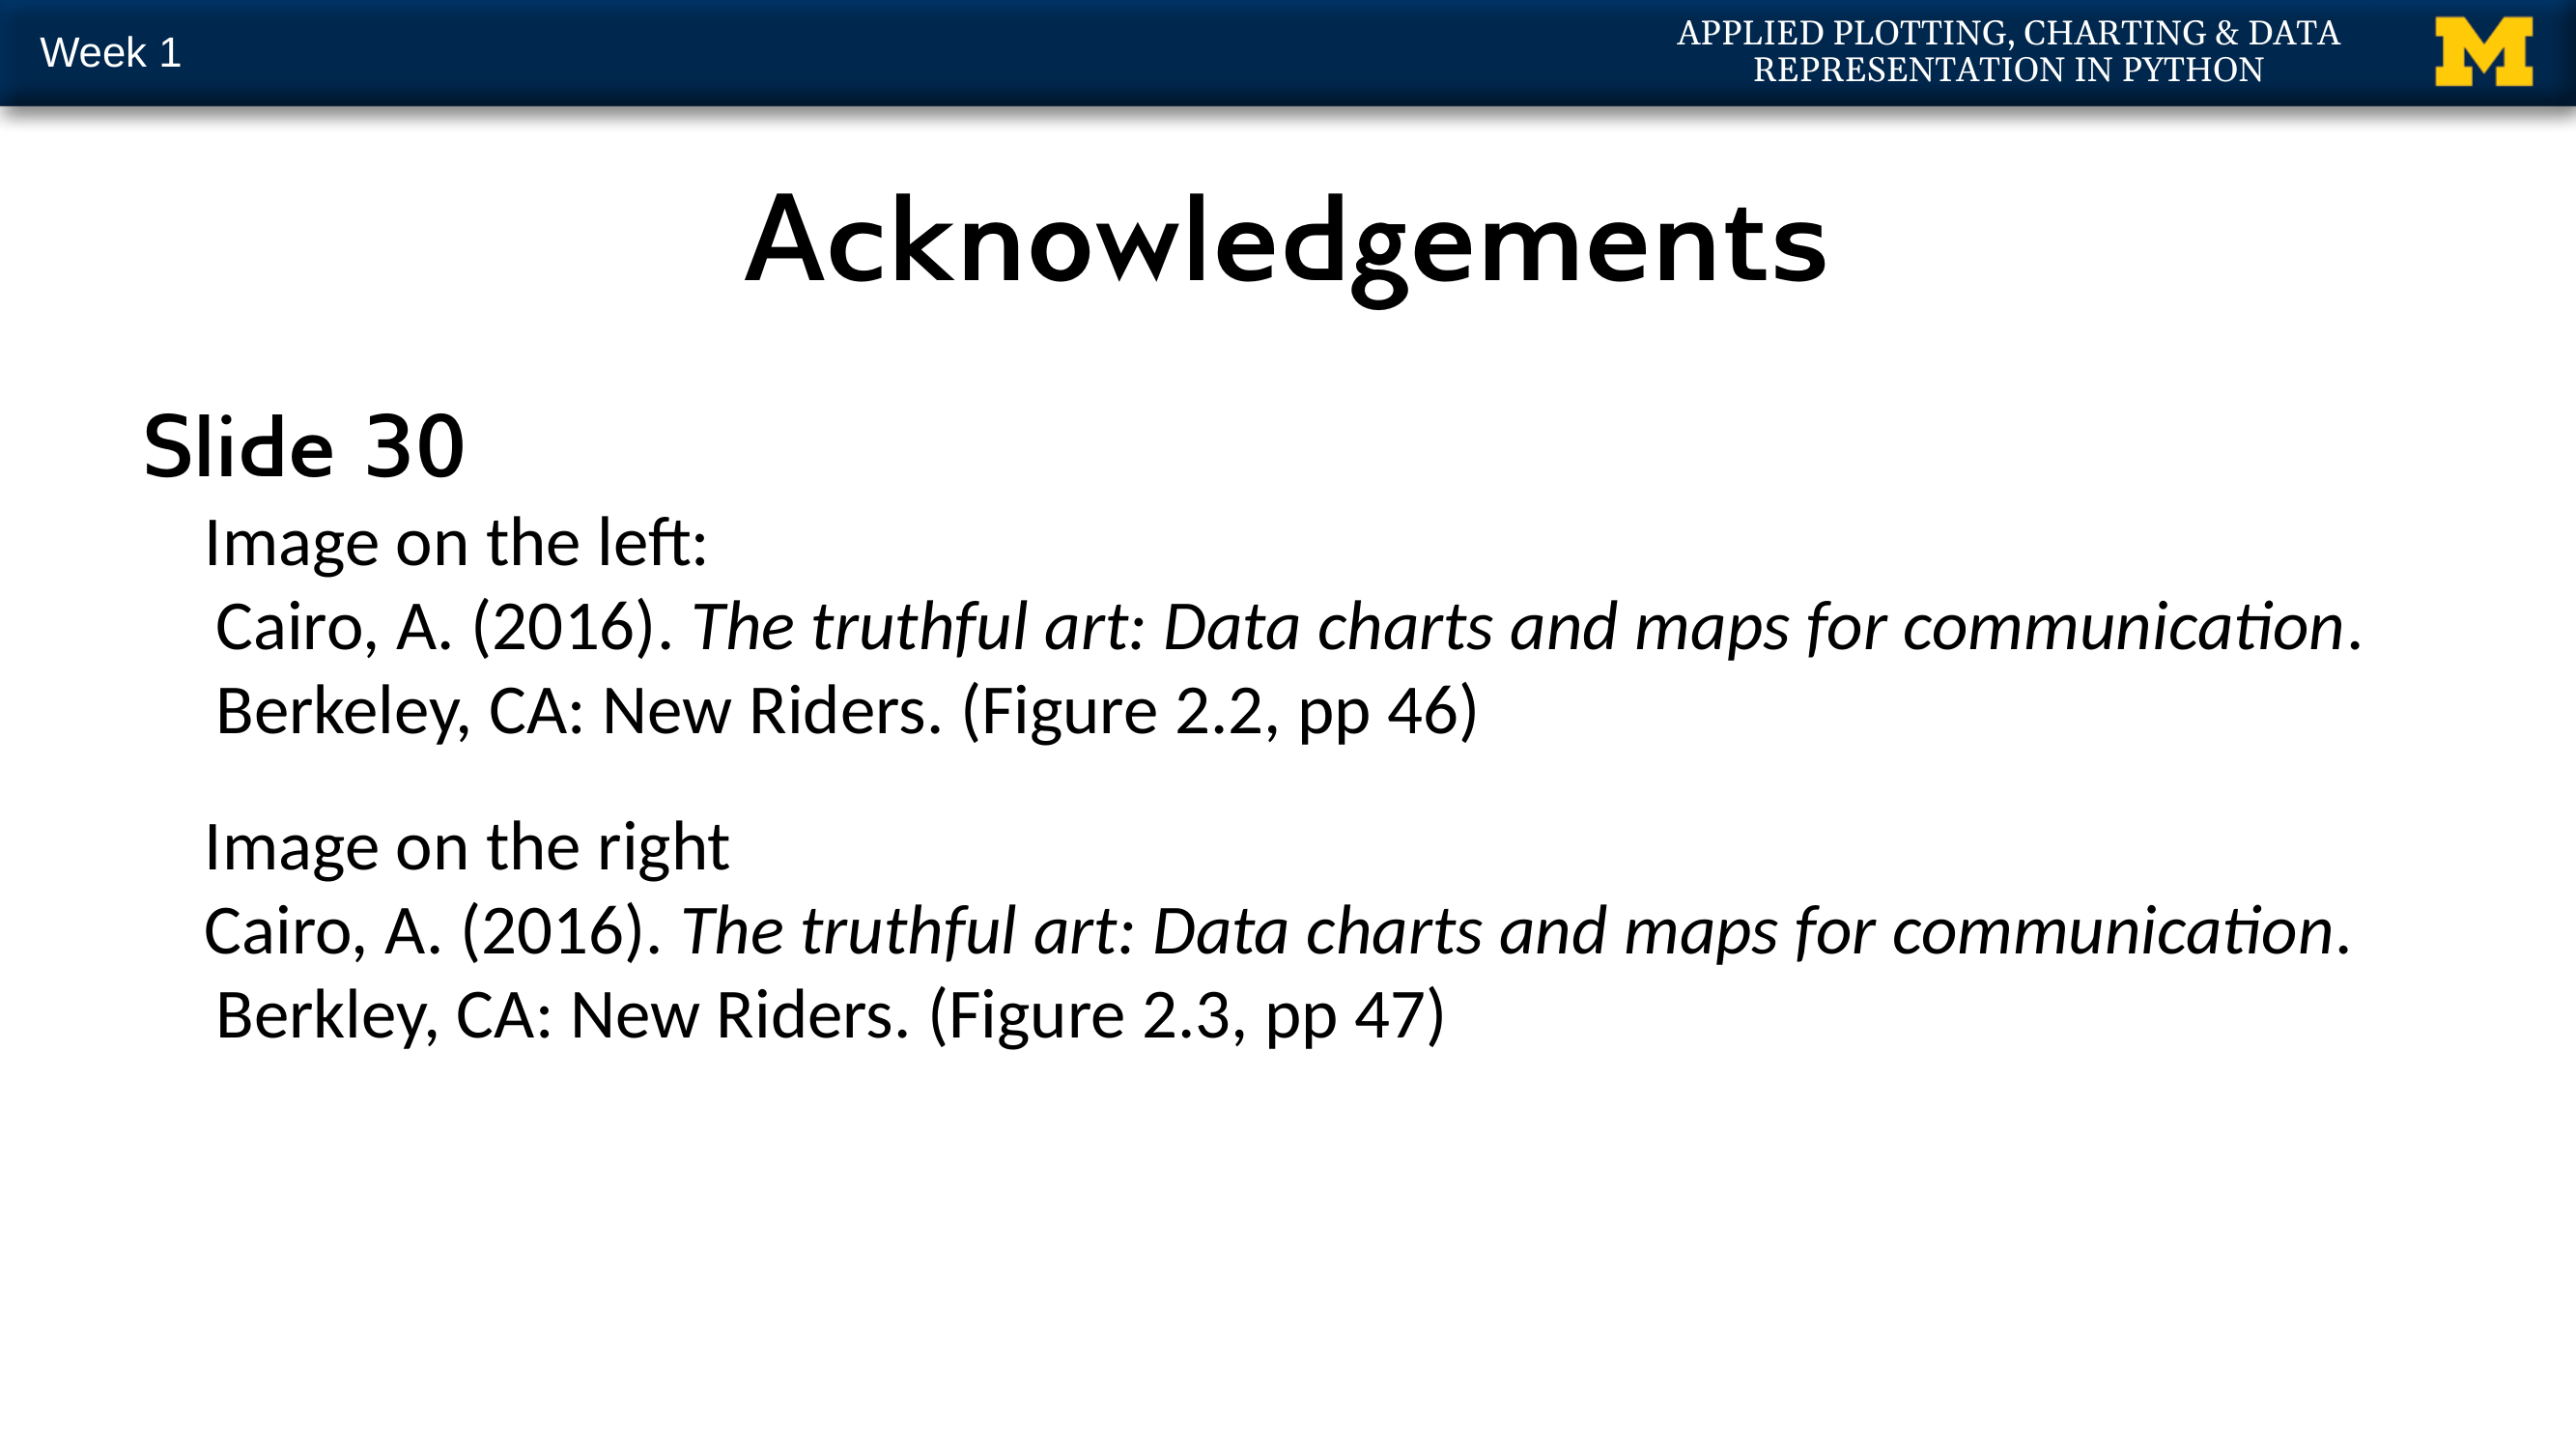

# Acknowledgements
Slide 30
Image on the left:
Cairo, A. (2016). The truthful art: Data charts and maps for communication. Berkeley, CA: New Riders. (Figure 2.2, pp 46)

Image on the right
Cairo, A. (2016). The truthful art: Data charts and maps for communication. Berkley, CA: New Riders. (Figure 2.3, pp 47)